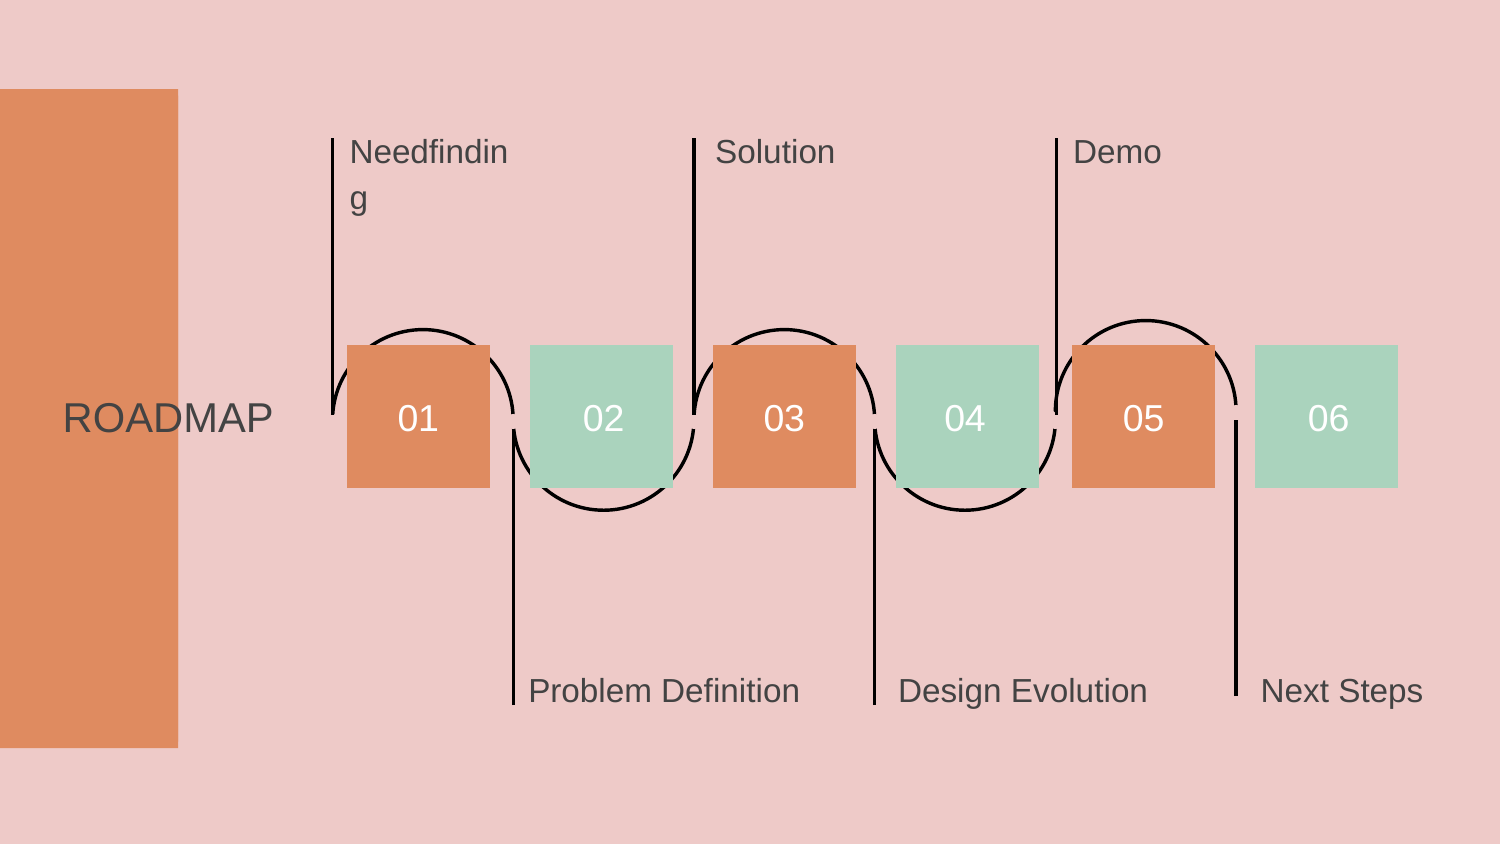

Needfinding
Solution
Demo

# ROADMAP
01
02
03
04
06
05

Problem Definition
Design Evolution
Next Steps